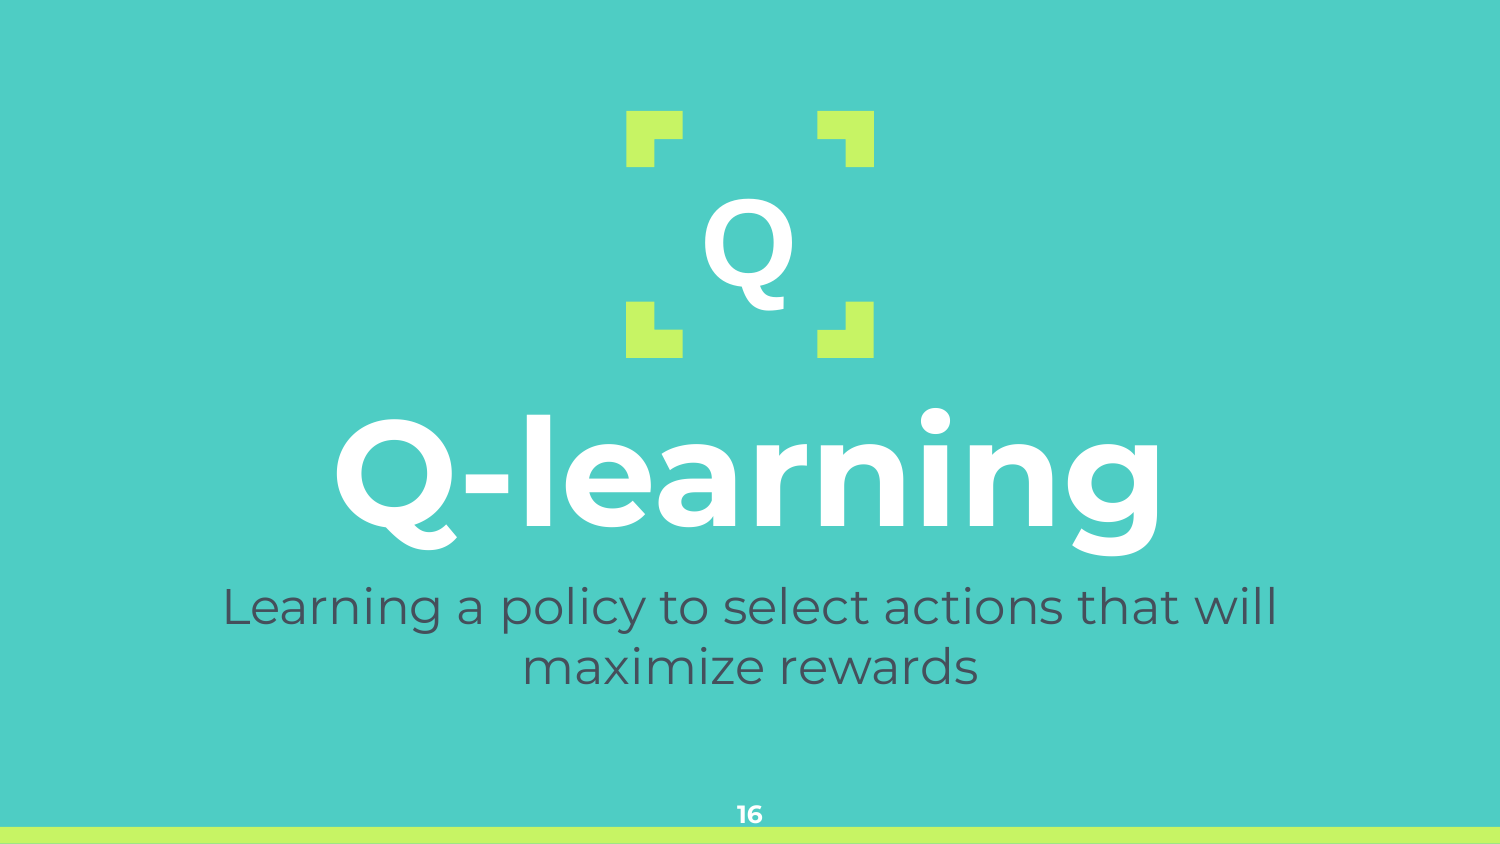

Q
Q-learning
Learning a policy to select actions that will maximize rewards
16